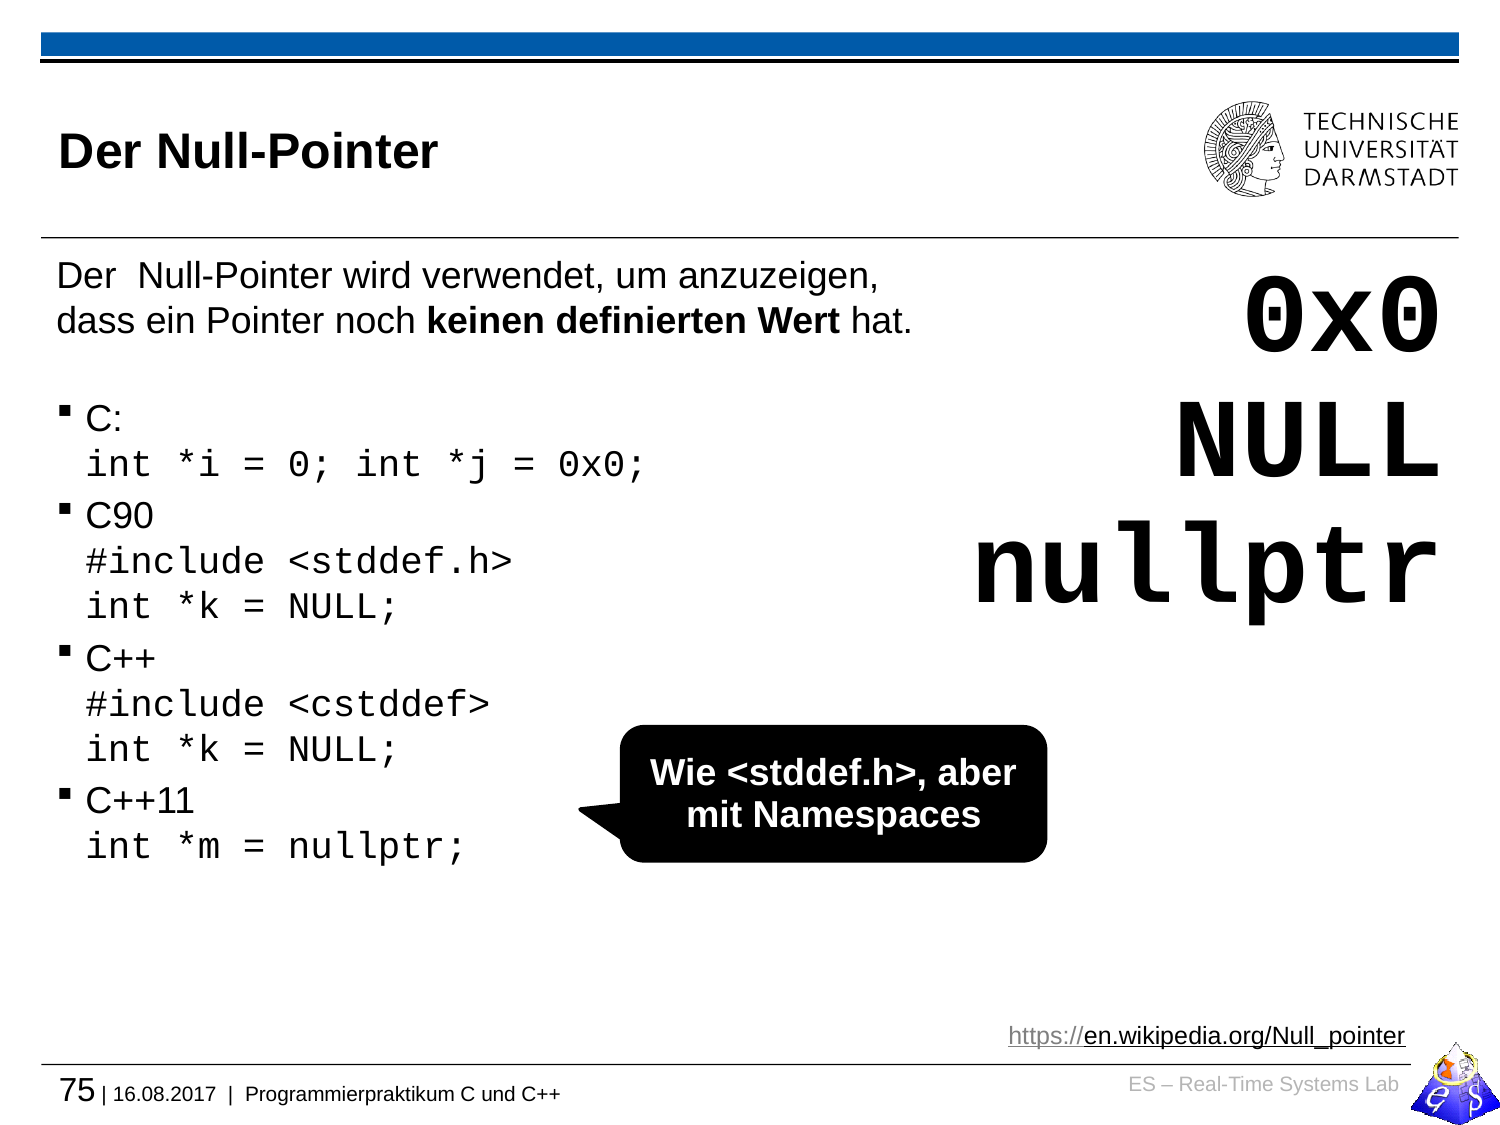

# Der Null-Pointer
Der  Null-Pointer wird verwendet, um anzuzeigen, dass ein Pointer noch keinen definierten Wert hat.
C:
int *i = 0; int *j = 0x0;
C90
#include <stddef.h>
int *k = NULL;
C++
#include <cstddef>
int *k = NULL;
C++11
int *m = nullptr;
0x0
NULL
nullptr
Wie <stddef.h>, aber mit Namespaces
https://en.wikipedia.org/Null_pointer